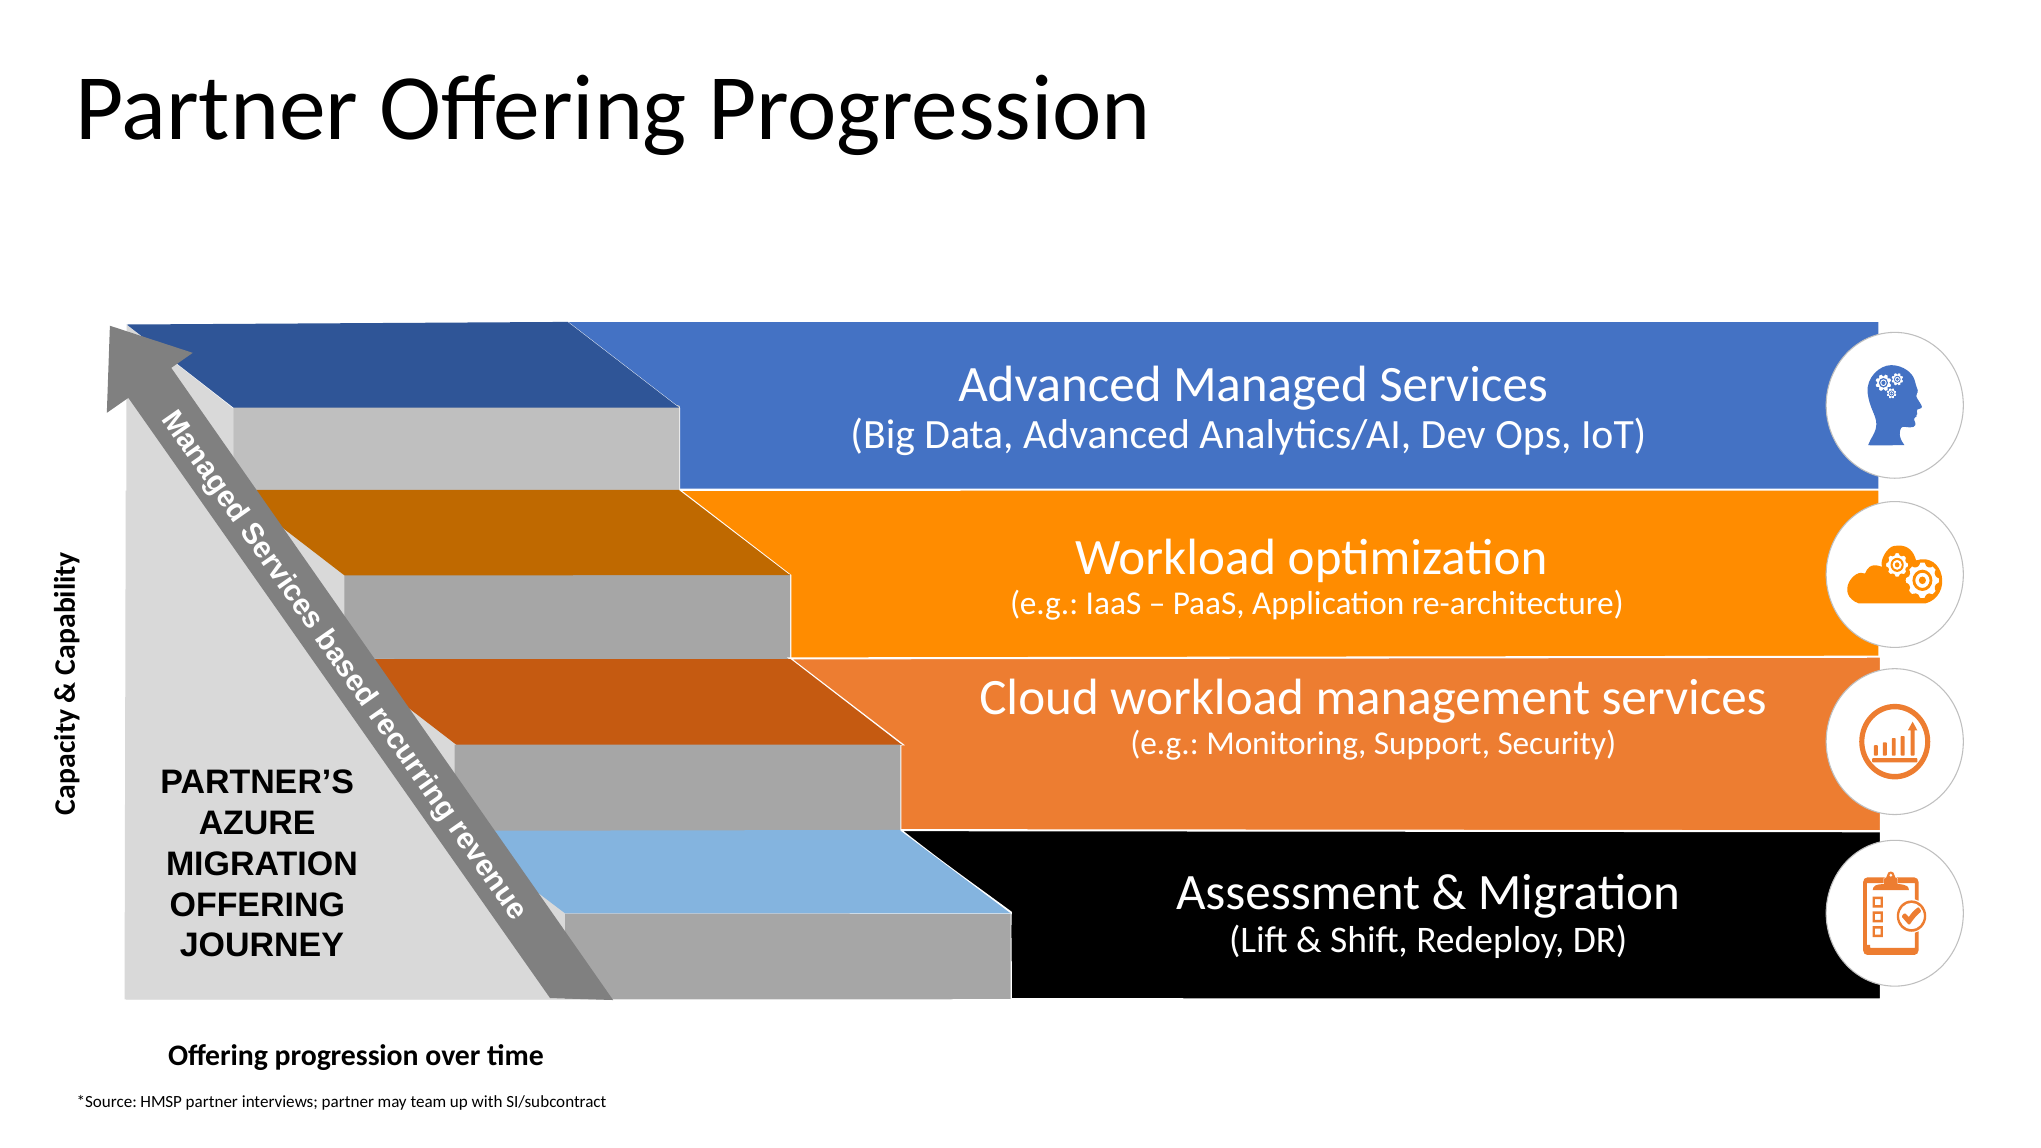

# Partner Offering Progression
Managed Services based recurring revenue
Advanced Managed Services
(Big Data, Advanced Analytics/AI, Dev Ops, IoT)

Workload optimization
(e.g.: IaaS – PaaS, Application re-architecture)

Capacity & Capability
Cloud workload management services
(e.g.: Monitoring, Support, Security)

PARTNER’S
AZURE
MIGRATION OFFERING
JOURNEY
Assessment & Migration
(Lift & Shift, Redeploy, DR)

Offering progression over time
*Source: HMSP partner interviews; partner may team up with SI/subcontract